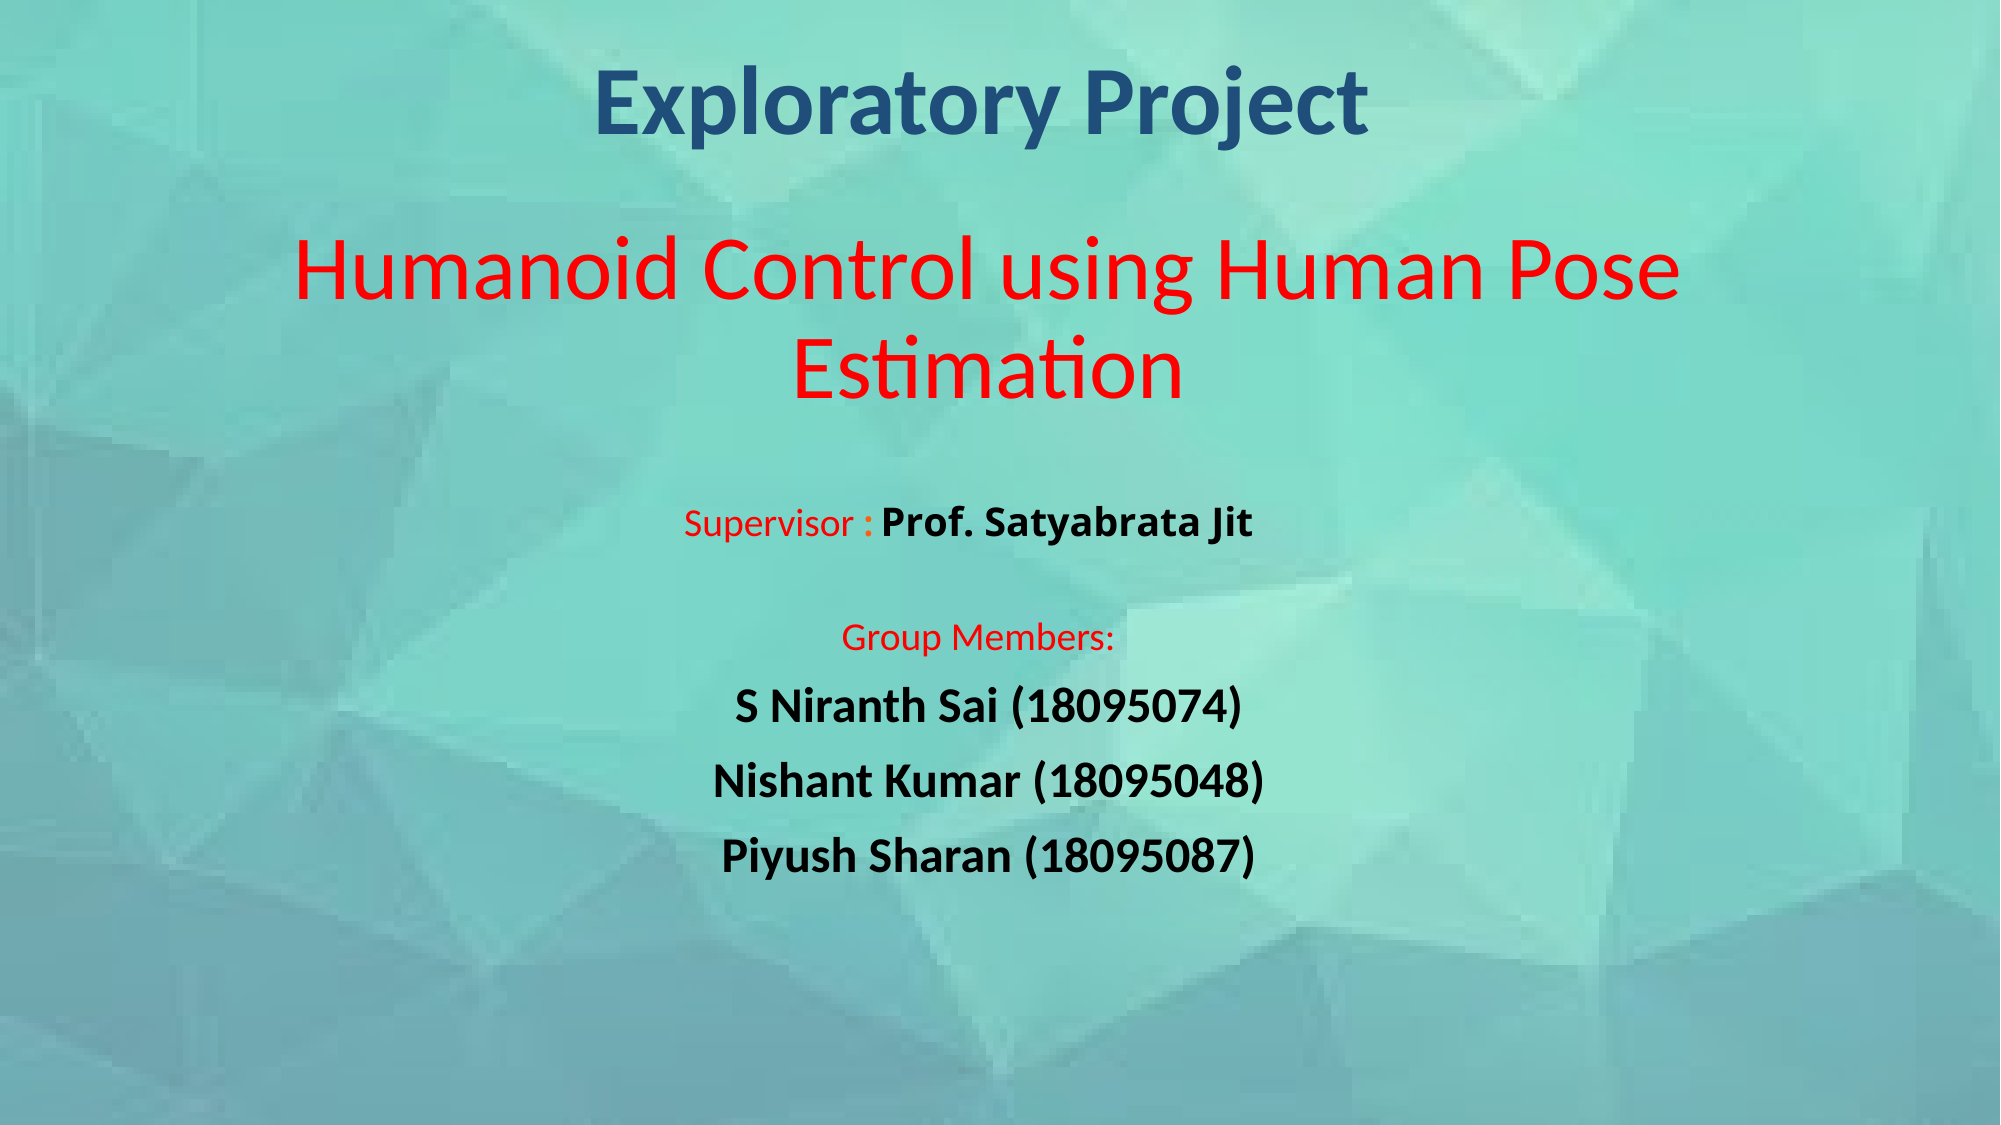

# Exploratory Project
Humanoid Control using Human Pose Estimation
                                                  Supervisor : Prof. Satyabrata Jit
                                                                                Group Members:
S Niranth Sai (18095074)
Nishant Kumar (18095048)
Piyush Sharan (18095087)